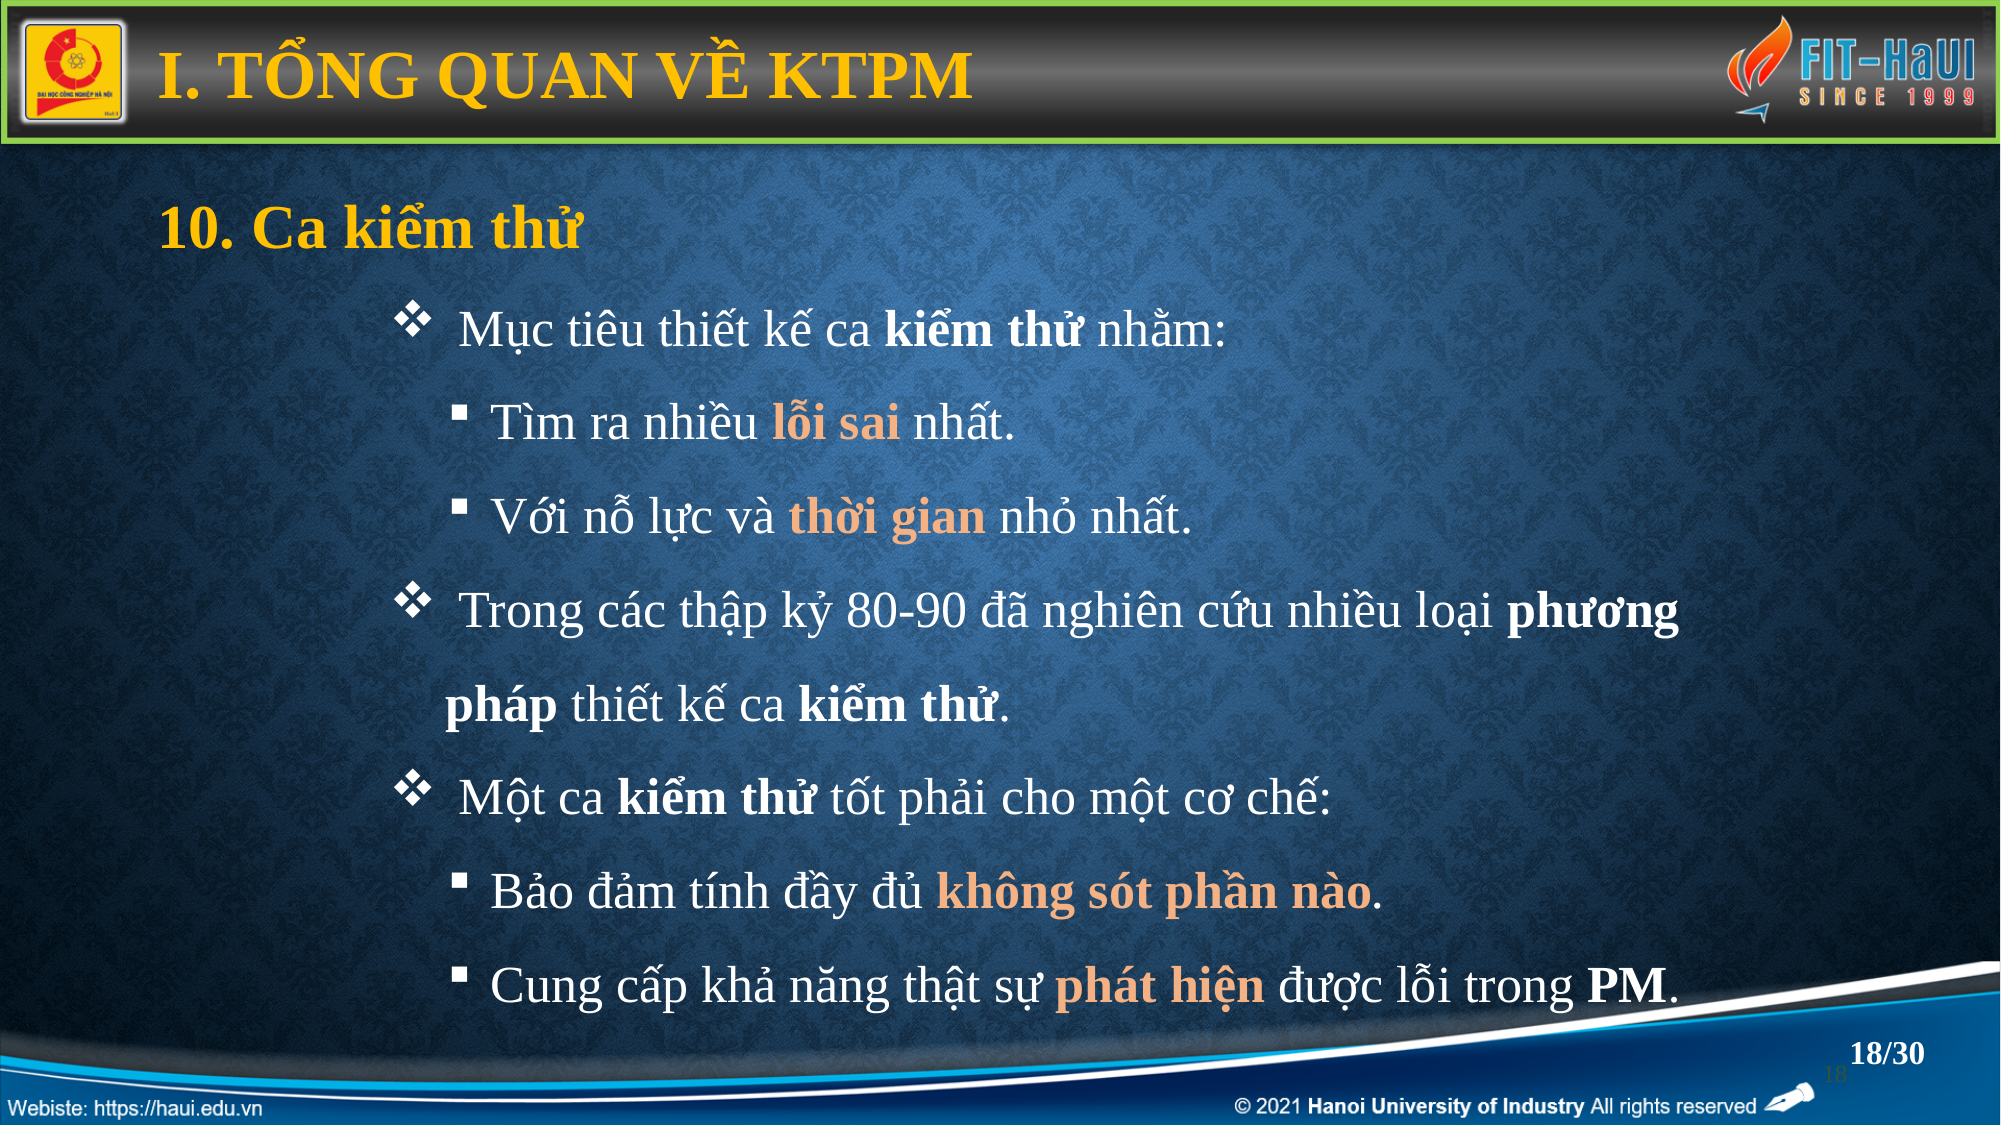

I. TỔNG QUAN VỀ KTPM
10. Ca kiểm thử
 Mục tiêu thiết kế ca kiểm thử nhằm:
 Tìm ra nhiều lỗi sai nhất.
 Với nỗ lực và thời gian nhỏ nhất.
 Trong các thập kỷ 80-90 đã nghiên cứu nhiều loại phương pháp thiết kế ca kiểm thử.
 Một ca kiểm thử tốt phải cho một cơ chế:
 Bảo đảm tính đầy đủ không sót phần nào.
 Cung cấp khả năng thật sự phát hiện được lỗi trong PM.
18/30
18